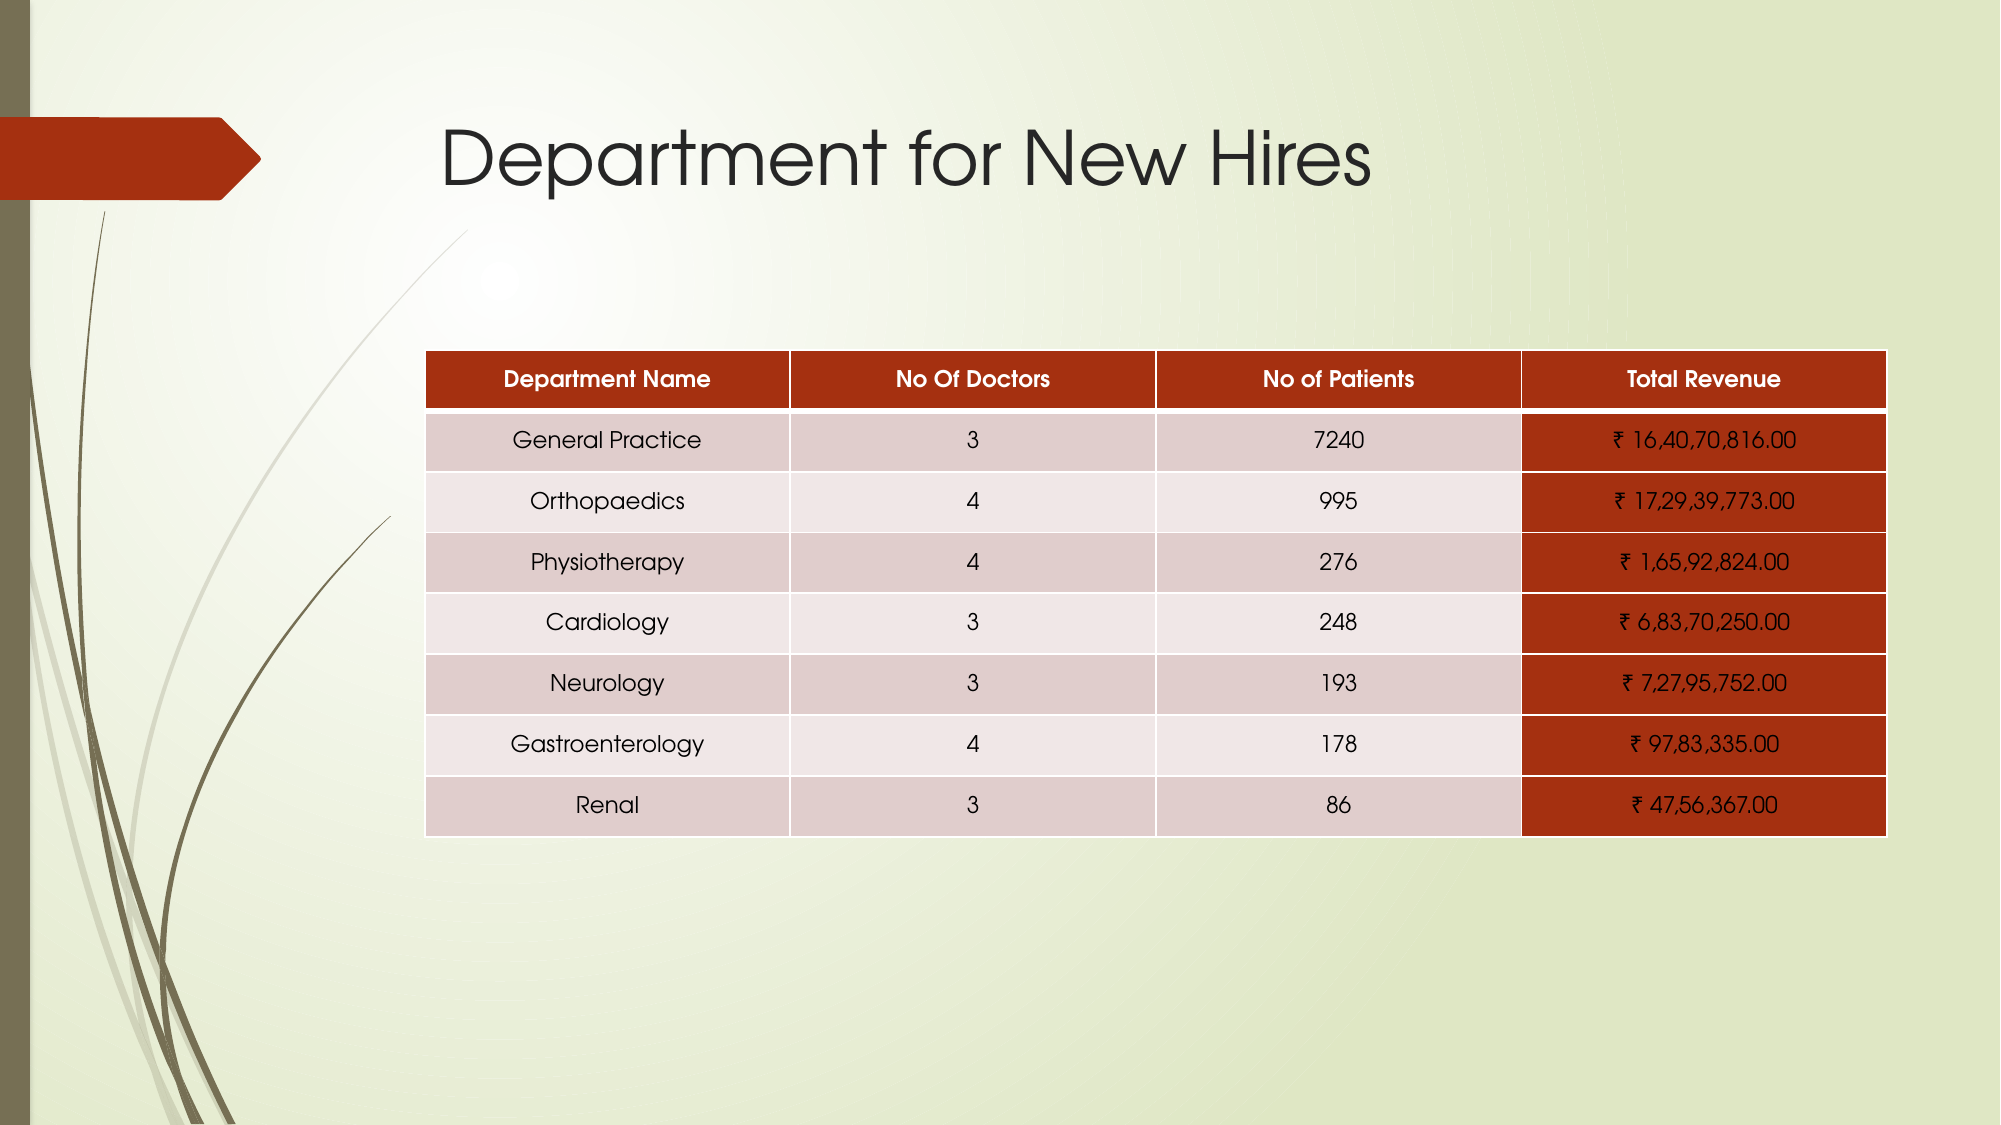

# Department for New Hires
| Department Name | No Of Doctors | No of Patients | Total Revenue |
| --- | --- | --- | --- |
| General Practice | 3 | 7240 | ₹ 16,40,70,816.00 |
| Orthopaedics | 4 | 995 | ₹ 17,29,39,773.00 |
| Physiotherapy | 4 | 276 | ₹ 1,65,92,824.00 |
| Cardiology | 3 | 248 | ₹ 6,83,70,250.00 |
| Neurology | 3 | 193 | ₹ 7,27,95,752.00 |
| Gastroenterology | 4 | 178 | ₹ 97,83,335.00 |
| Renal | 3 | 86 | ₹ 47,56,367.00 |